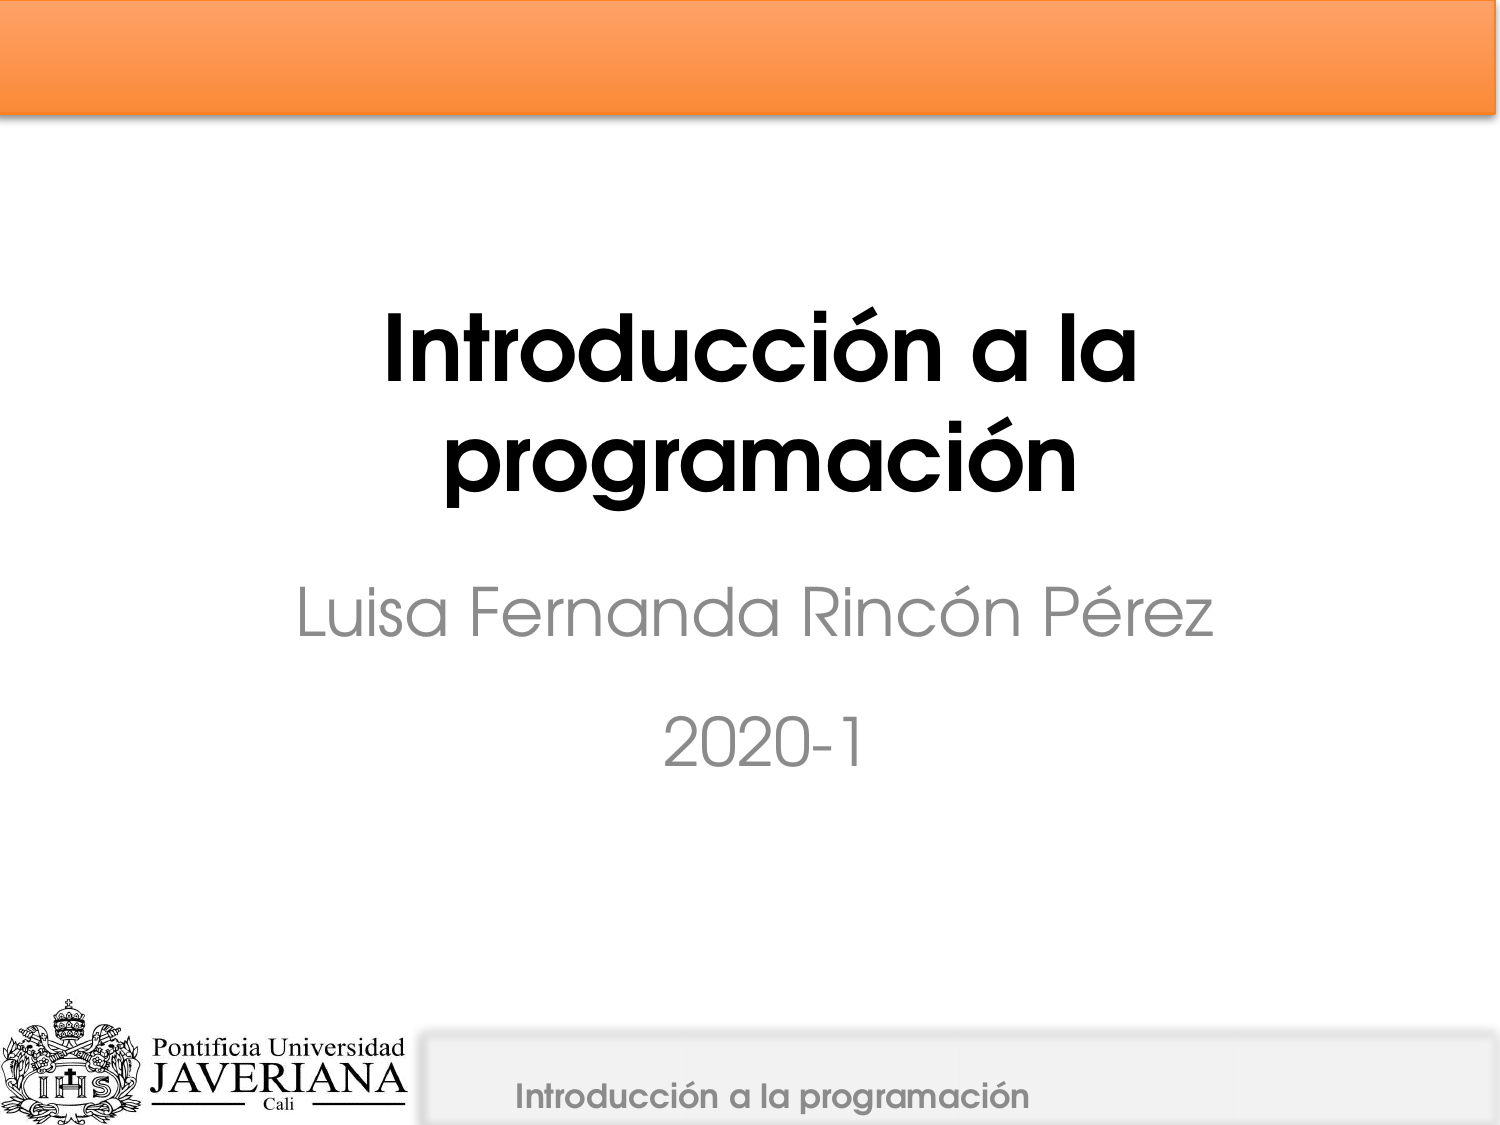

# Introducción a la programación
Luisa Fernanda Rincón Pérez
2020-1
Introducción a la programación